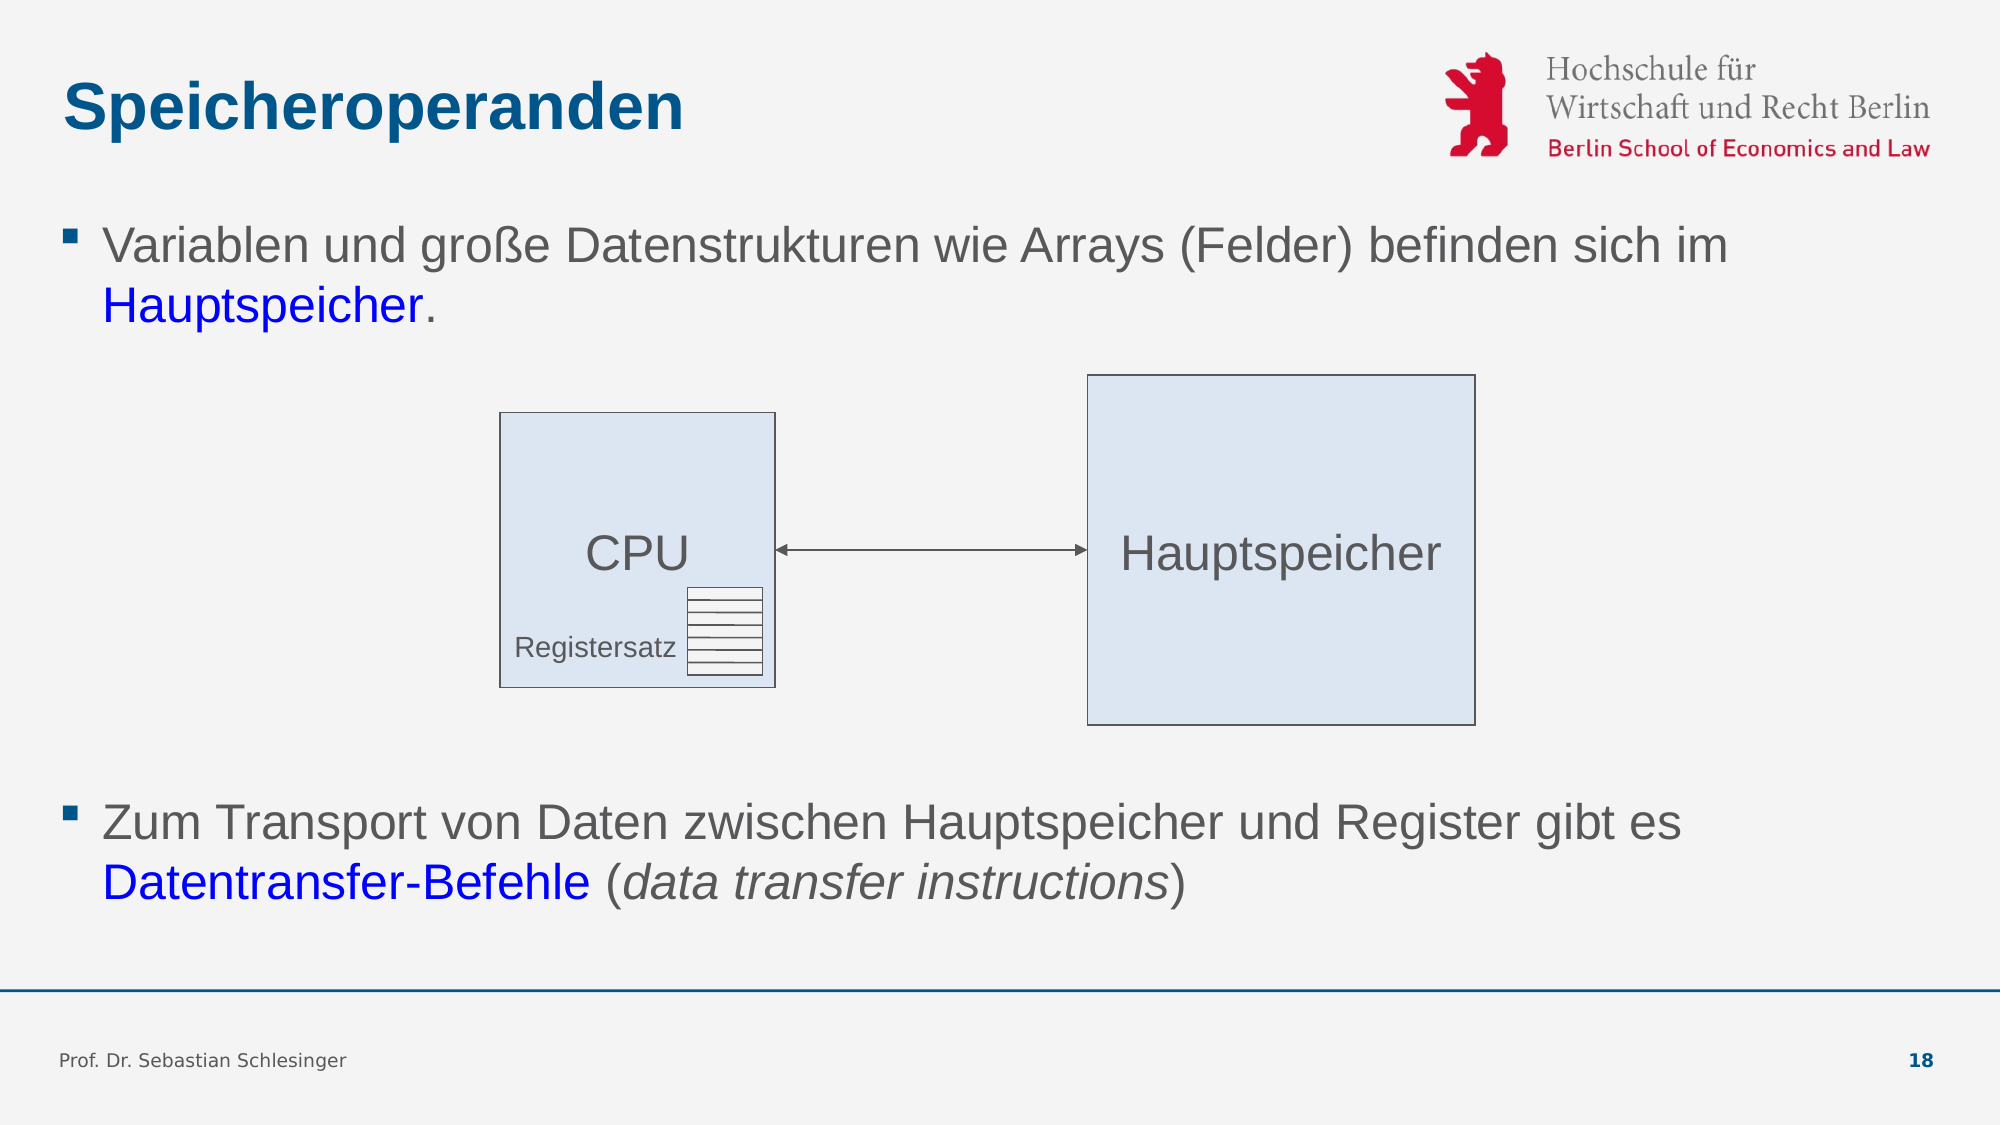

# Speicheroperanden
Variablen und große Datenstrukturen wie Arrays (Felder) befinden sich im Hauptspeicher.

Zum Transport von Daten zwischen Hauptspeicher und Register gibt es Datentransfer-Befehle (data transfer instructions)
Hauptspeicher
CPU

Registersatz

Prof. Dr. Sebastian Schlesinger
18